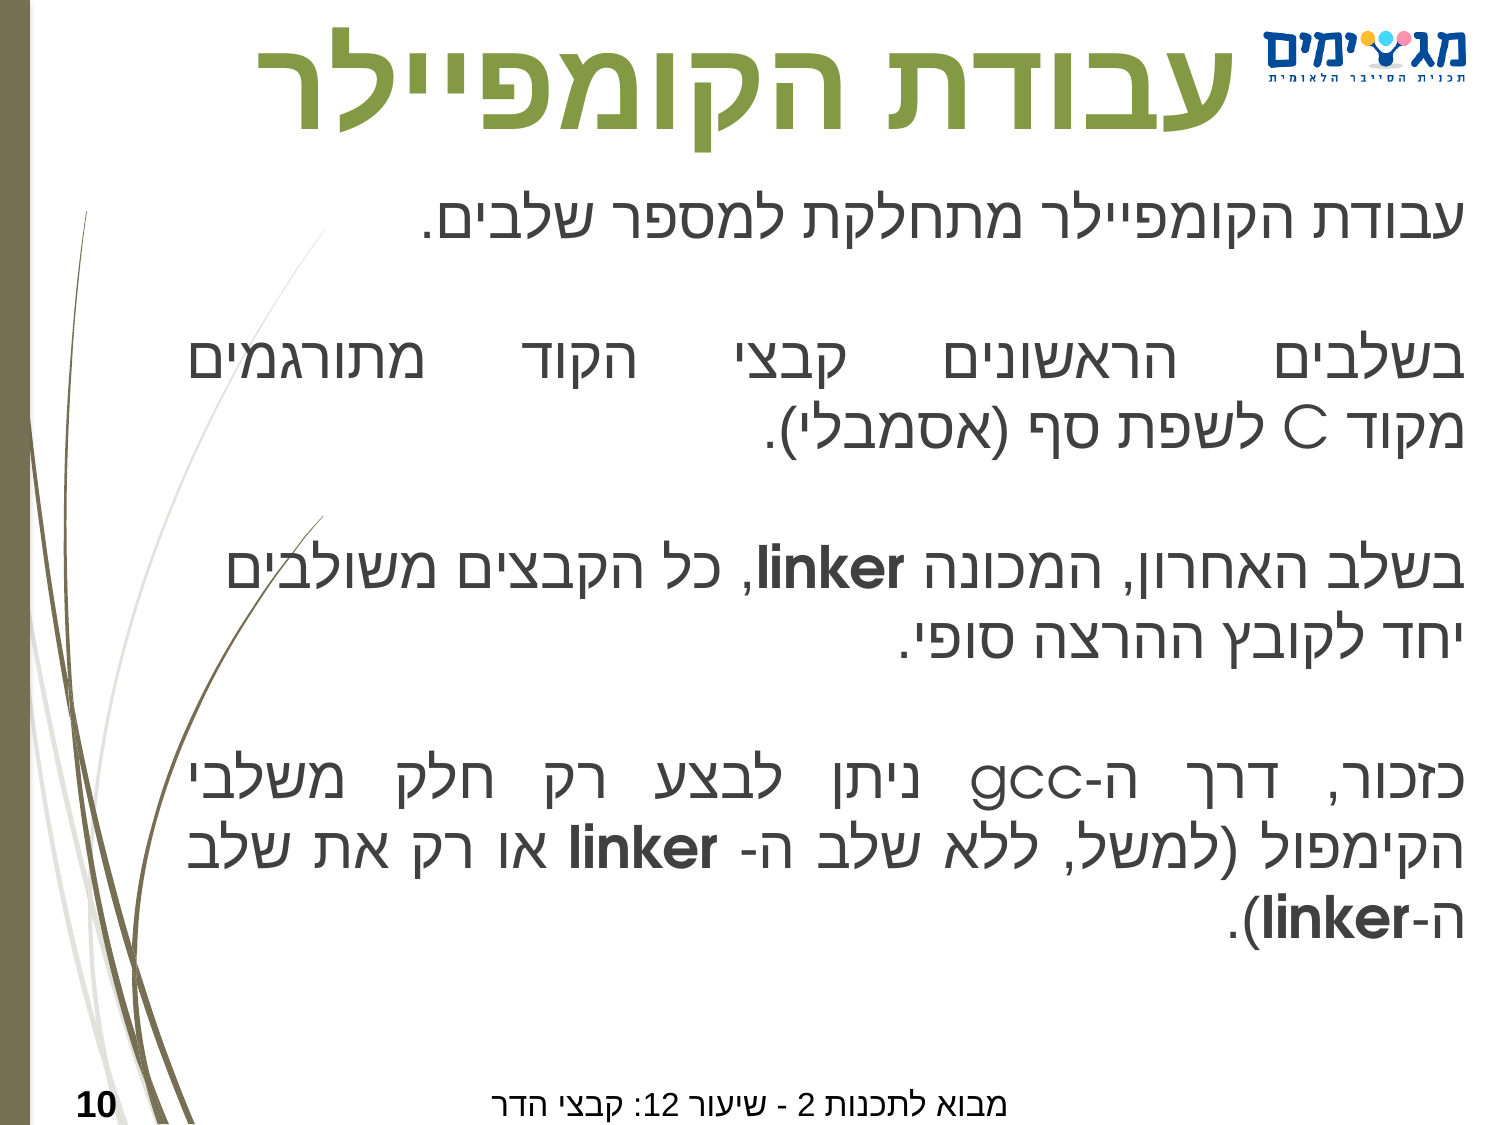

עבודת הקומפיילר
עבודת הקומפיילר מתחלקת למספר שלבים.

בשלבים הראשונים קבצי הקוד מתורגמים
מקוד C לשפת סף (אסמבלי).

בשלב האחרון, המכונה linker, כל הקבצים משולבים יחד לקובץ ההרצה סופי.

כזכור, דרך ה-gcc ניתן לבצע רק חלק משלבי הקימפול (למשל, ללא שלב ה- linker או רק את שלב ה-linker).